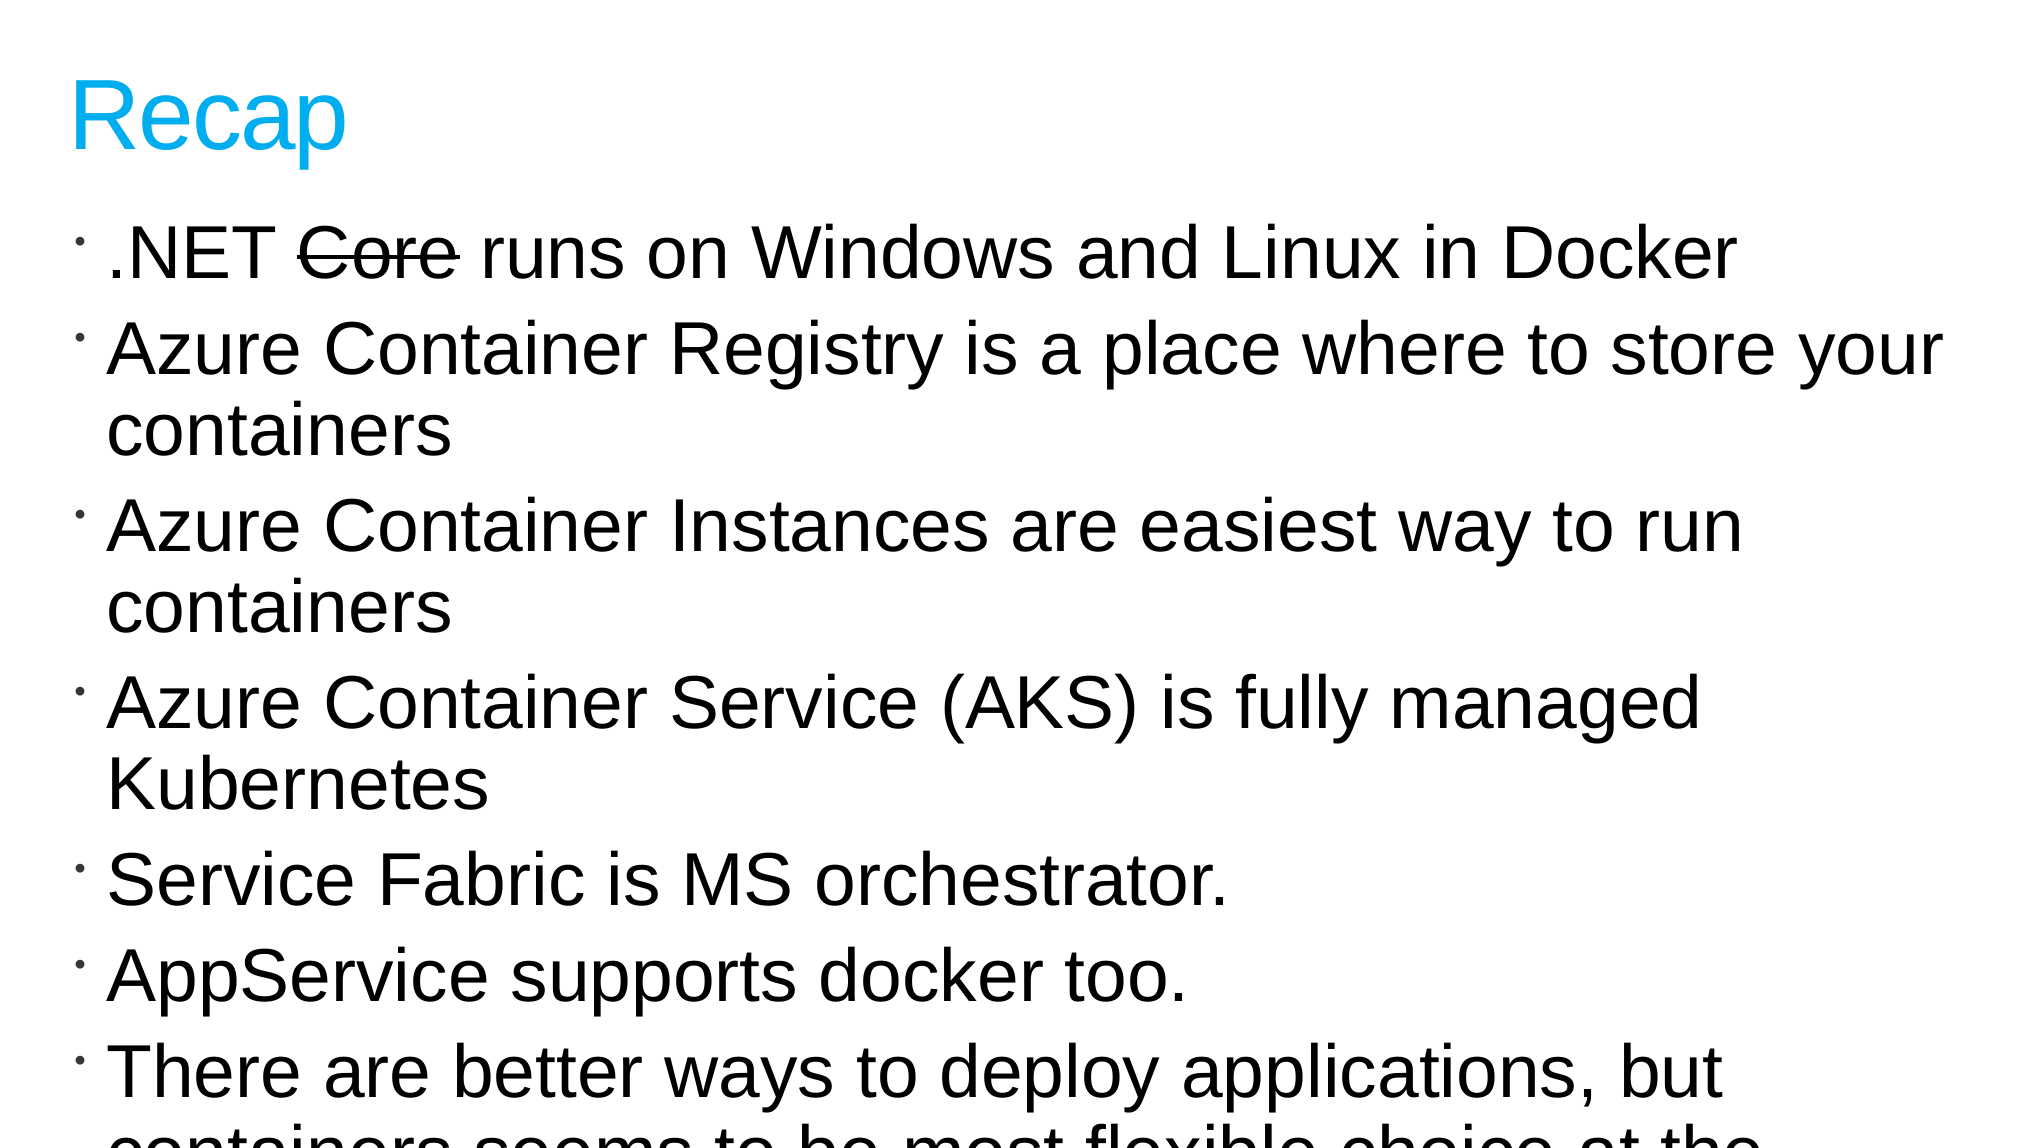

# Recap
.NET Core runs on Windows and Linux in Docker
Azure Container Registry is a place where to store your containers
Azure Container Instances are easiest way to run containers
Azure Container Service (AKS) is fully managed Kubernetes
Service Fabric is MS orchestrator.
AppService supports docker too.
There are better ways to deploy applications, but containers seems to be most flexible choice at the moment